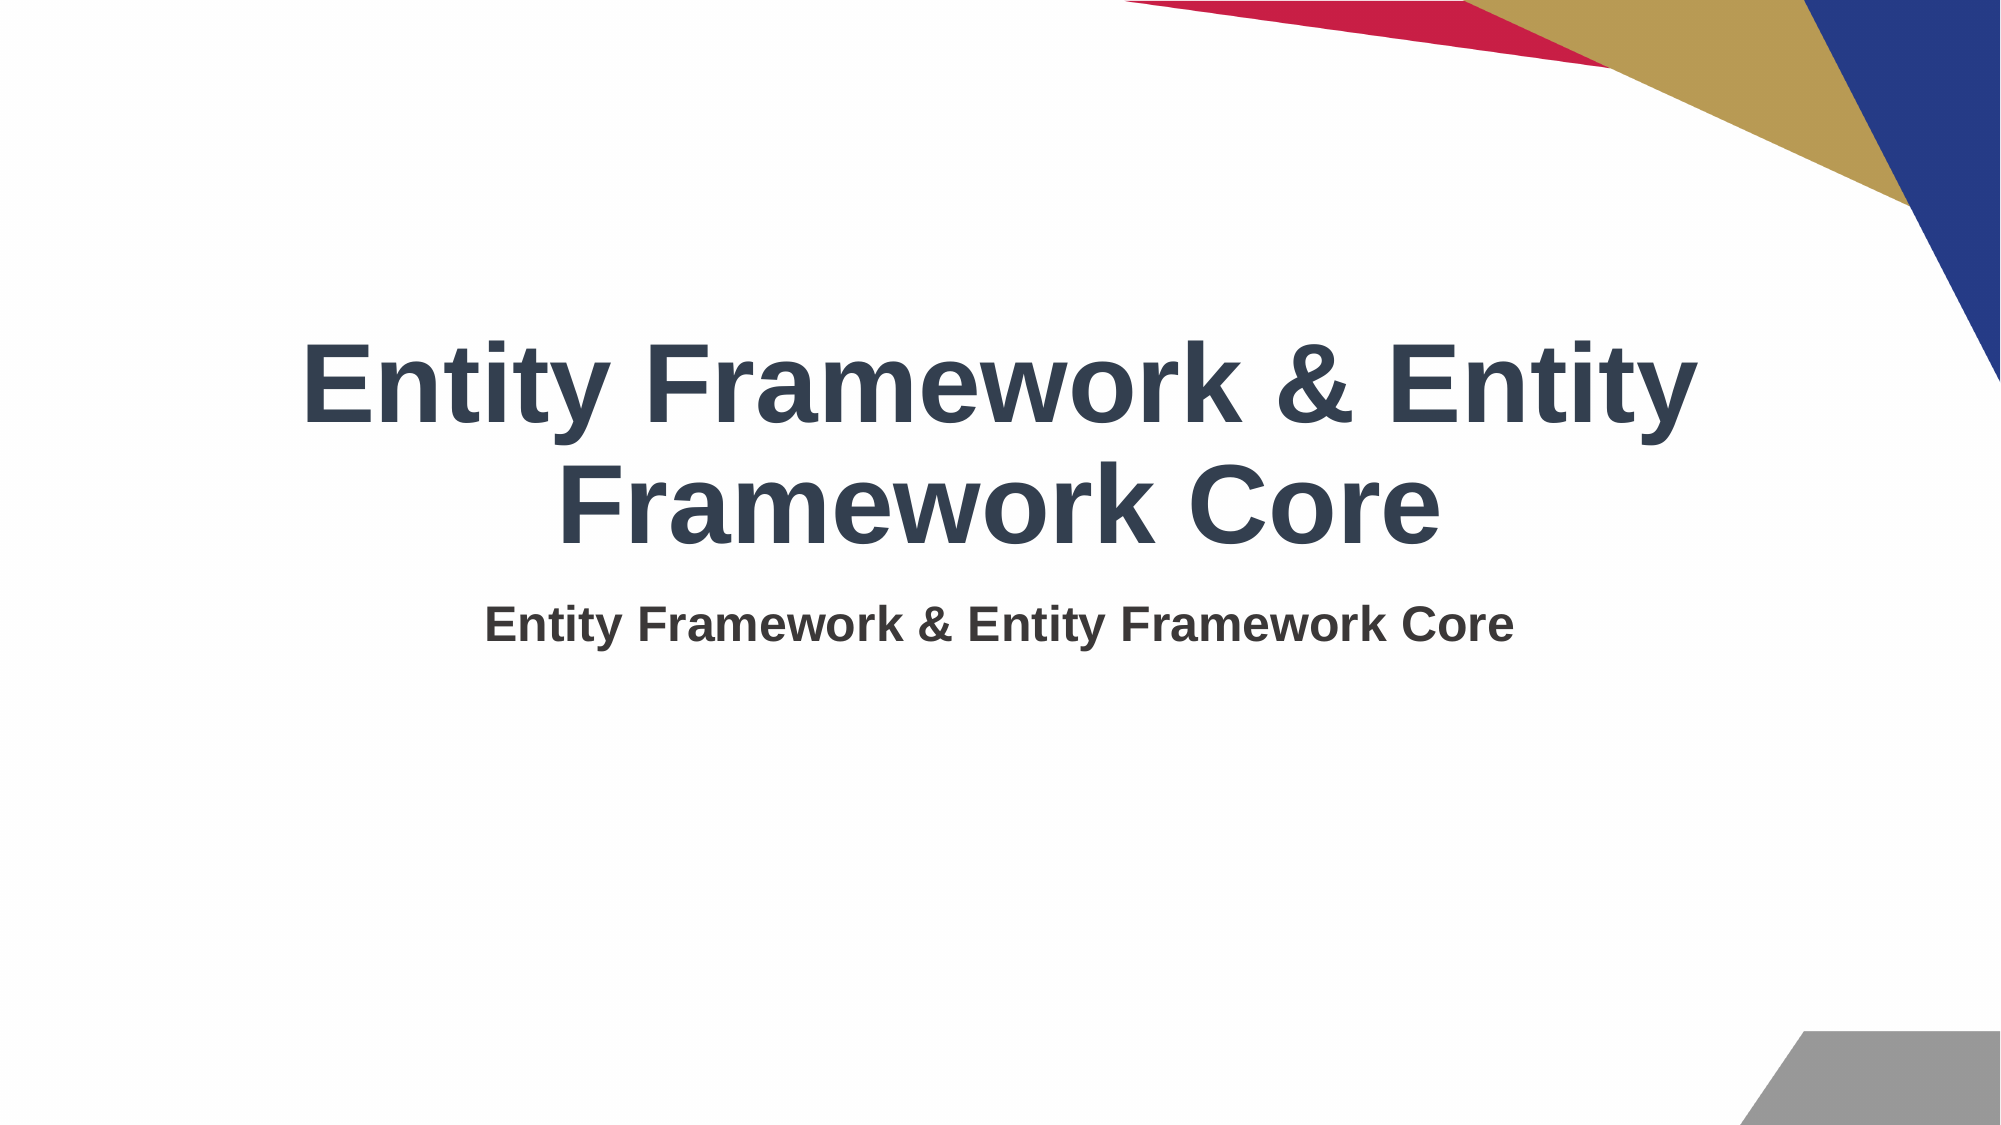

# Entity Framework & Entity Framework Core
Entity Framework & Entity Framework Core